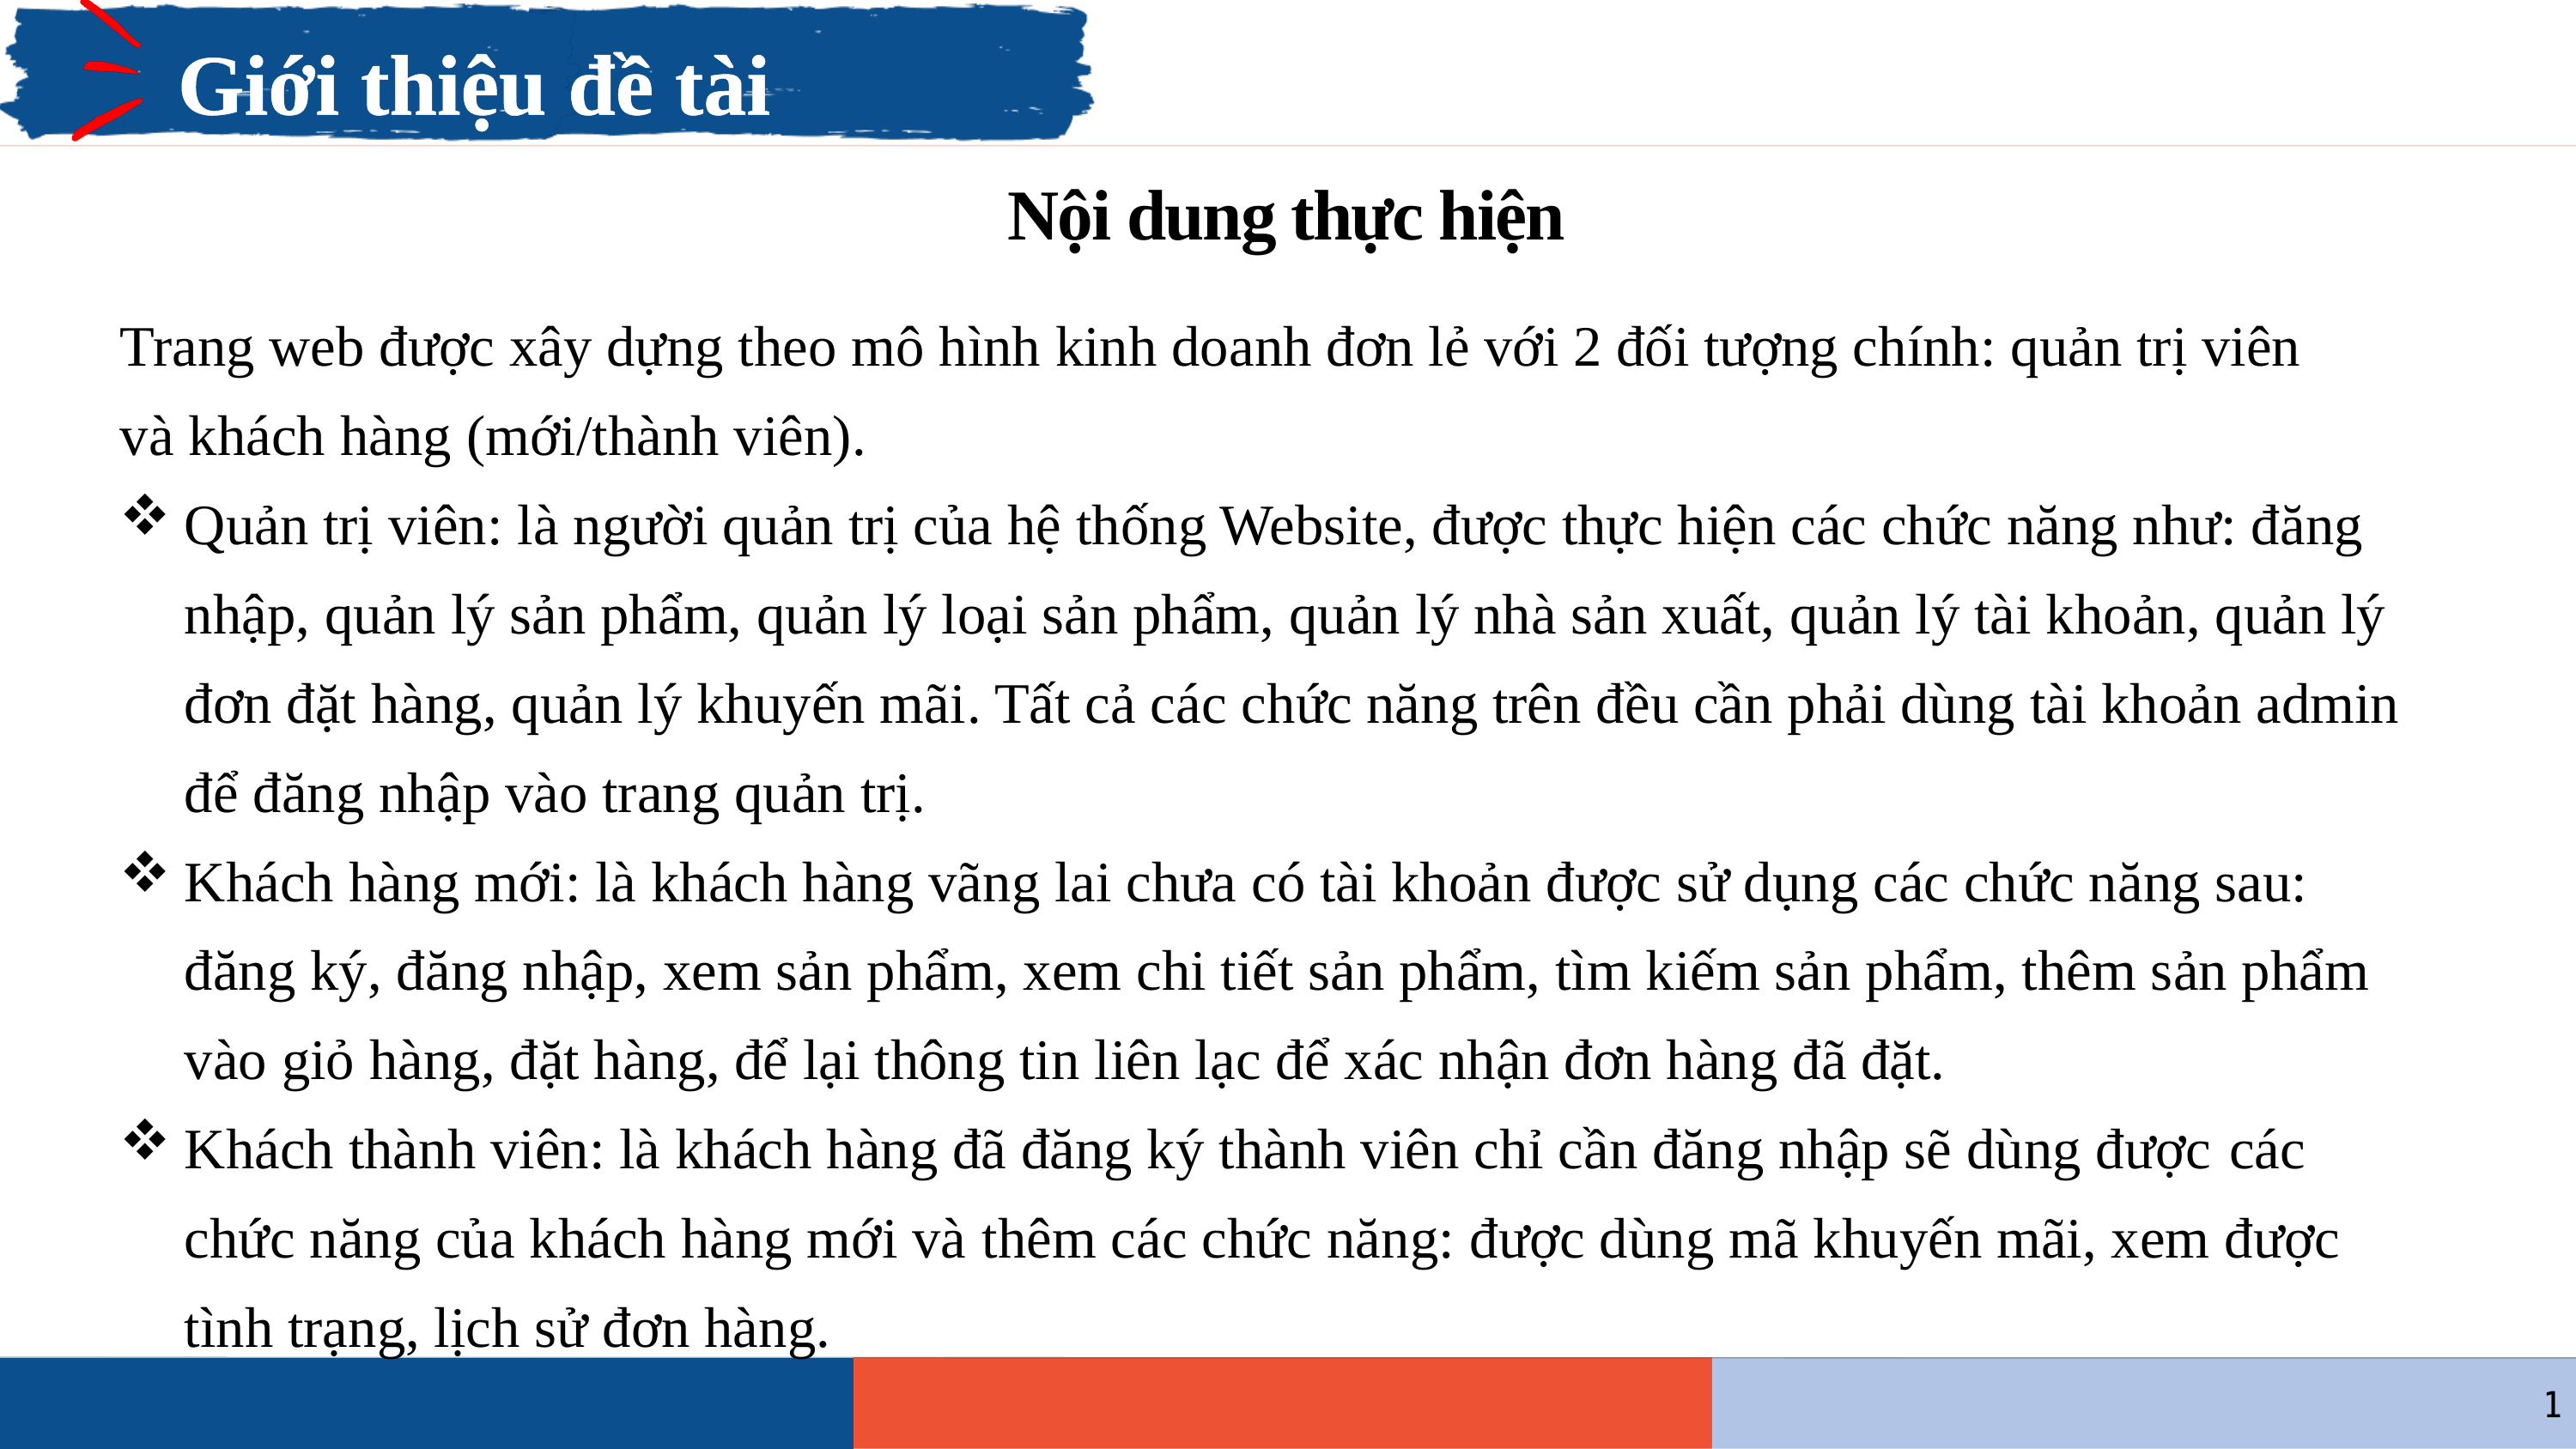

Giới thiệu đề tài
Nội dung thực hiện
Trang web được xây dựng theo mô hình kinh doanh đơn lẻ với 2 đối tượng chính: quản trị viên
và khách hàng (mới/thành viên).
Quản trị viên: là người quản trị của hệ thống Website, được thực hiện các chức năng như: đăng nhập, quản lý sản phẩm, quản lý loại sản phẩm, quản lý nhà sản xuất, quản lý tài khoản, quản lý đơn đặt hàng, quản lý khuyến mãi. Tất cả các chức năng trên đều cần phải dùng tài khoản admin để đăng nhập vào trang quản trị.
Khách hàng mới: là khách hàng vãng lai chưa có tài khoản được sử dụng các chức năng sau: đăng ký, đăng nhập, xem sản phẩm, xem chi tiết sản phẩm, tìm kiếm sản phẩm, thêm sản phẩm vào giỏ hàng, đặt hàng, để lại thông tin liên lạc để xác nhận đơn hàng đã đặt.
Khách thành viên: là khách hàng đã đăng ký thành viên chỉ cần đăng nhập sẽ dùng được các chức năng của khách hàng mới và thêm các chức năng: được dùng mã khuyến mãi, xem được tình trạng, lịch sử đơn hàng.

1